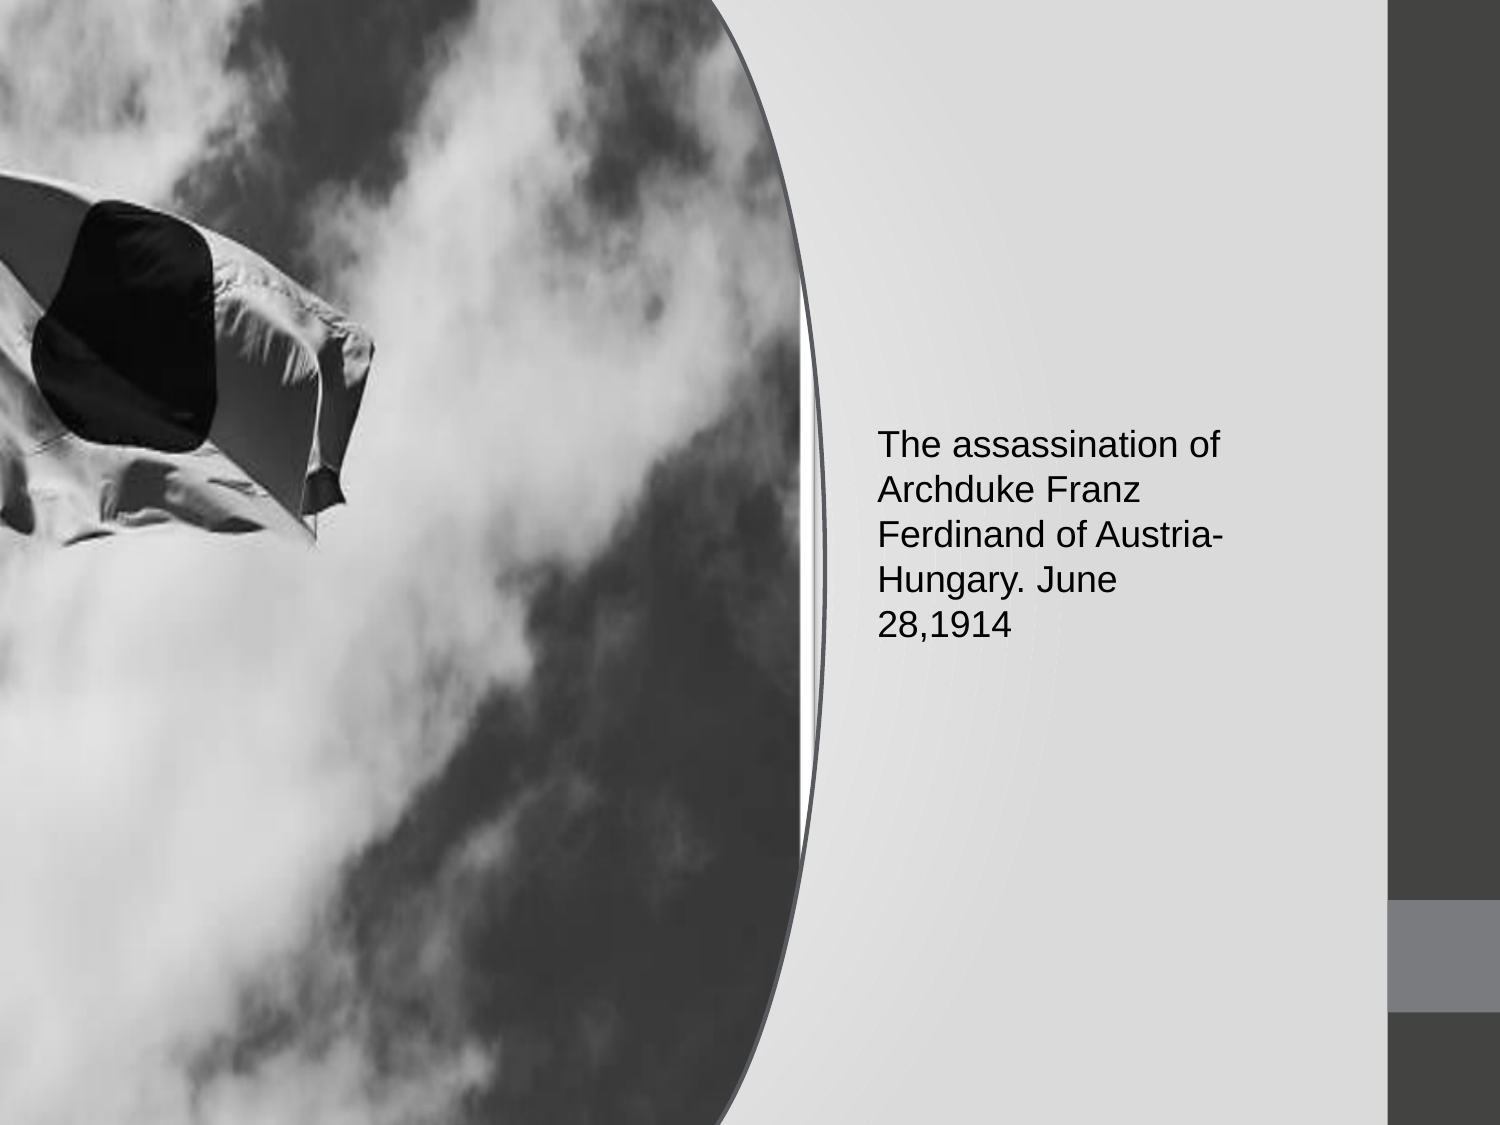

The assassination of Archduke Franz Ferdinand of Austria-Hungary. June 28,1914